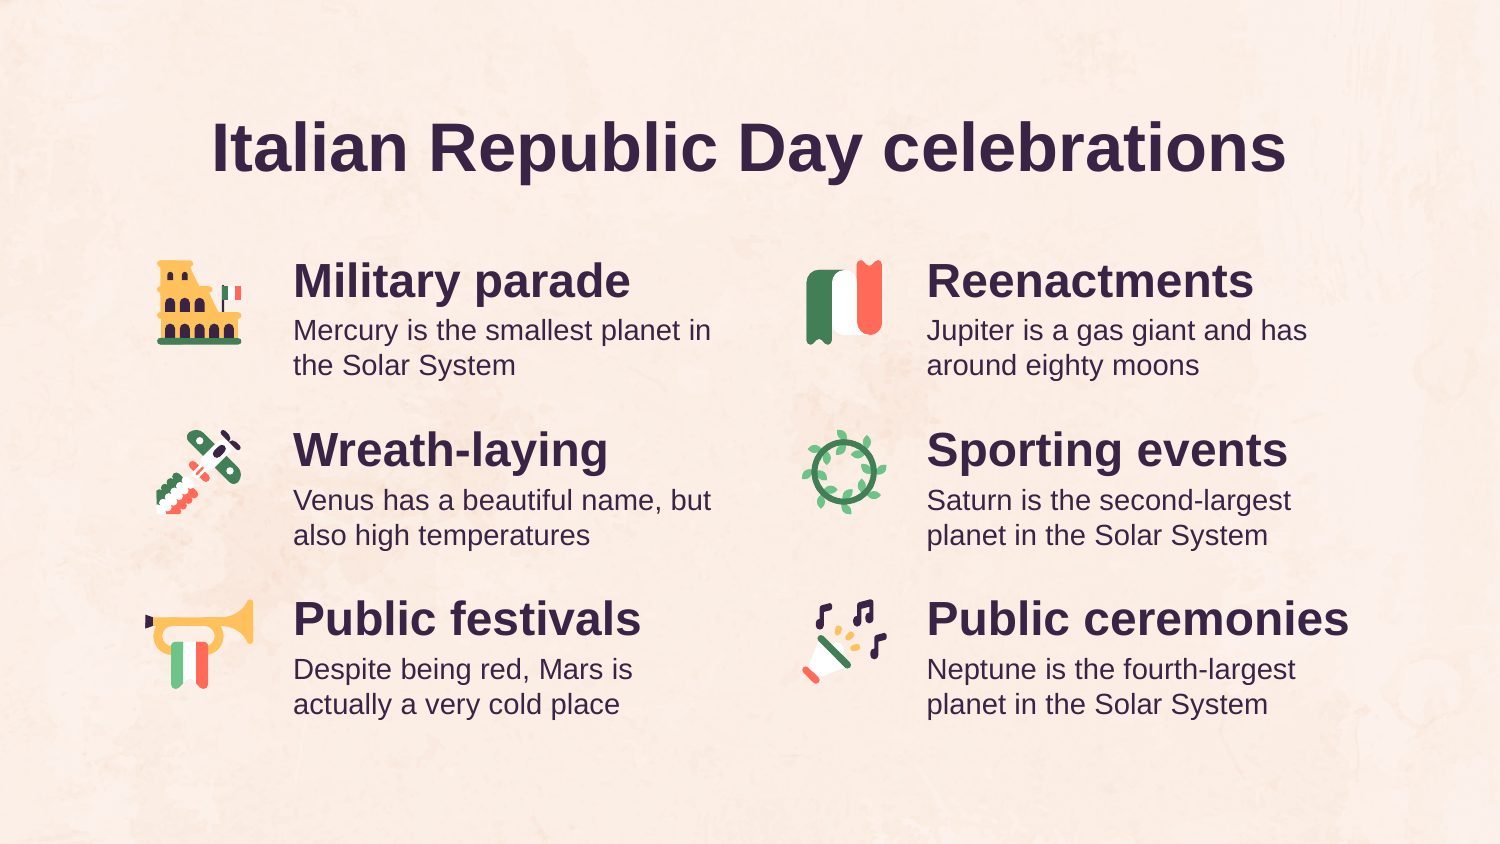

# Italian Republic Day celebrations
Military parade
Reenactments

Mercury is the smallest planet in the Solar System
Jupiter is a gas giant and has around eighty moons
Wreath-laying
Sporting events

Venus has a beautiful name, but also high temperatures
Saturn is the second-largest planet in the Solar System
Public festivals
Public ceremonies

Despite being red, Mars is actually a very cold place
Neptune is the fourth-largest planet in the Solar System